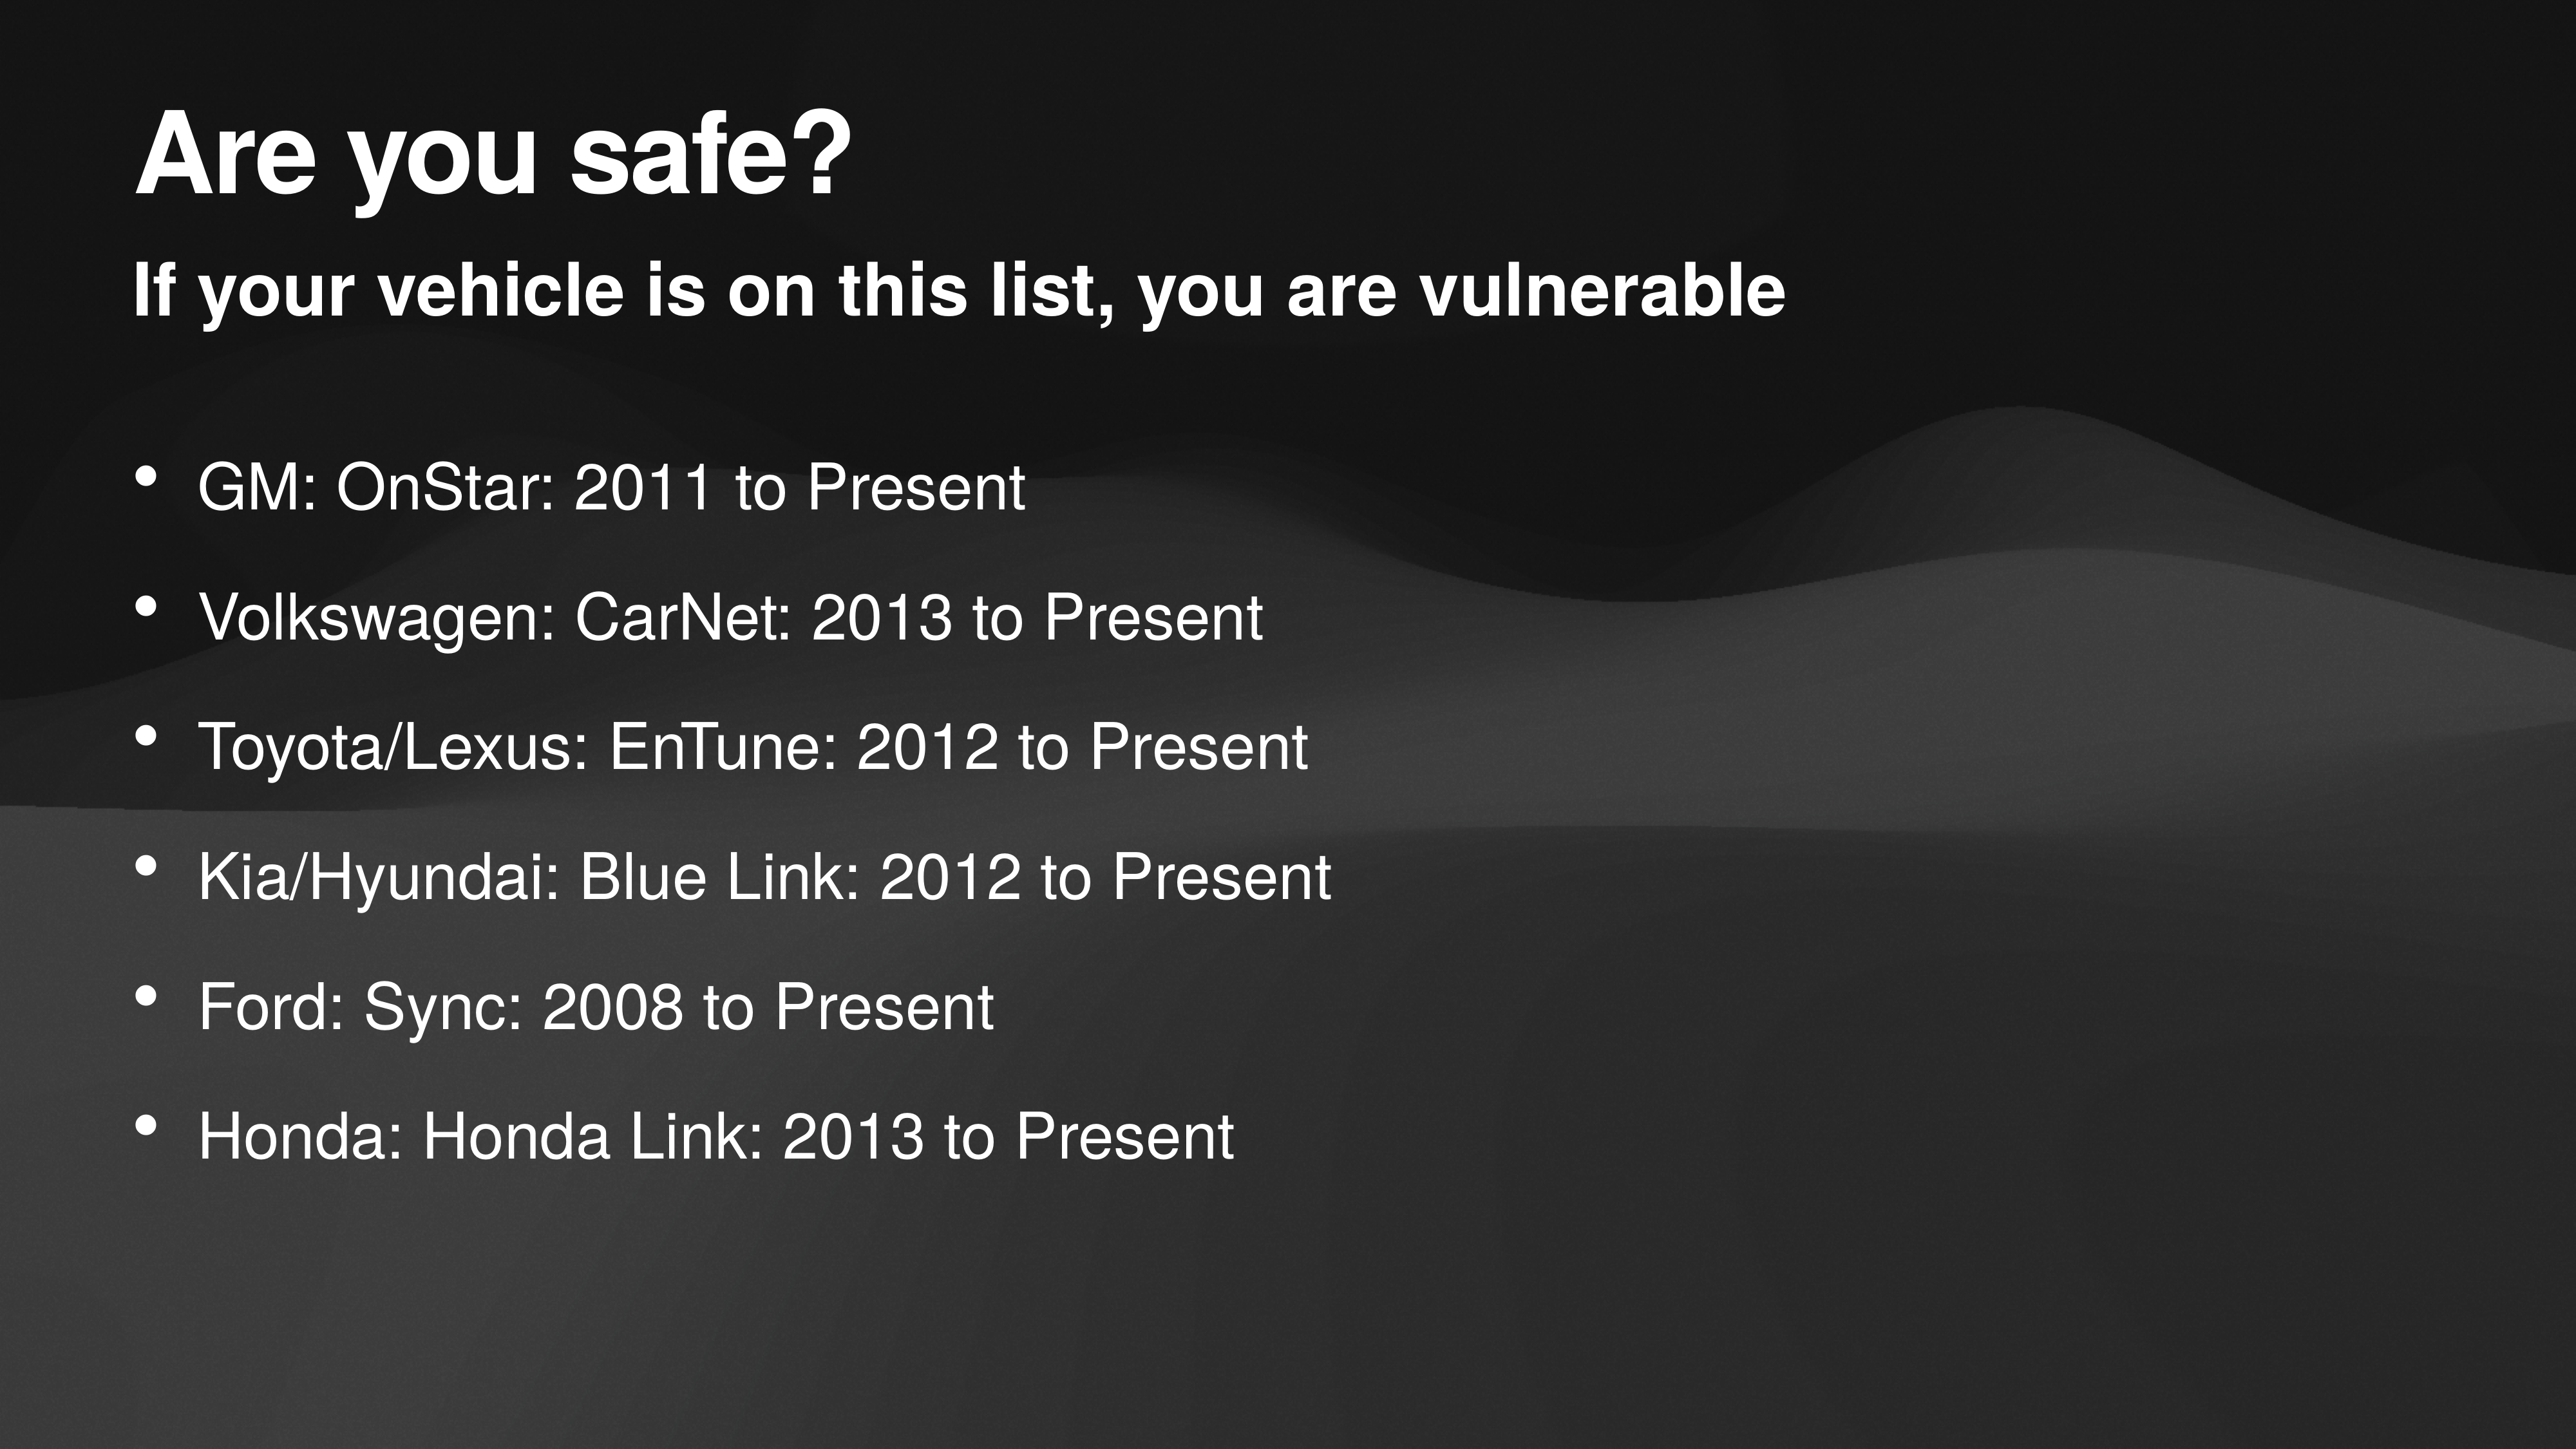

# Are you safe?
If your vehicle is on this list, you are vulnerable
GM: OnStar: 2011 to Present
Volkswagen: CarNet: 2013 to Present
Toyota/Lexus: EnTune: 2012 to Present
Kia/Hyundai: Blue Link: 2012 to Present
Ford: Sync: 2008 to Present
Honda: Honda Link: 2013 to Present